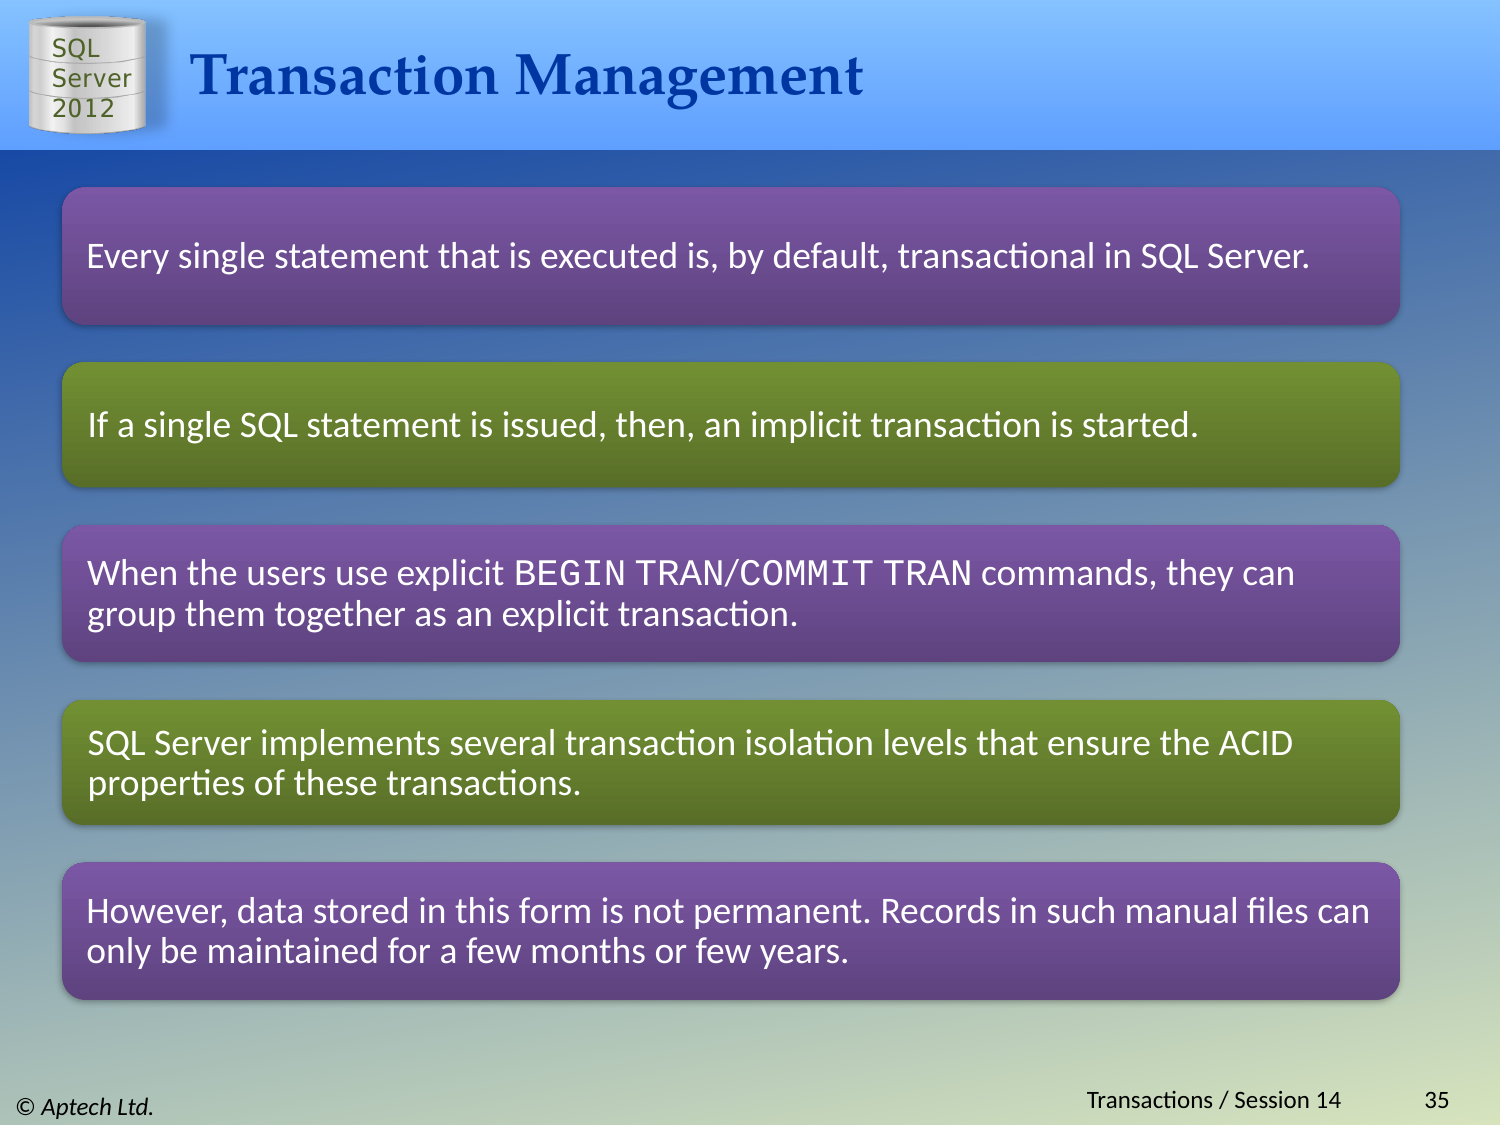

# Transaction Management

Every single statement that is executed is, by default, transactional in SQL Server.

If a single SQL statement is issued, then, an implicit transaction is started.

When the users use explicit BEGIN TRAN/COMMIT TRAN commands, they can group them together as an explicit transaction.

SQL Server implements several transaction isolation levels that ensure the ACID properties of these transactions.

However, data stored in this form is not permanent. Records in such manual files can only be maintained for a few months or few years.
Transactions / Session 14
35